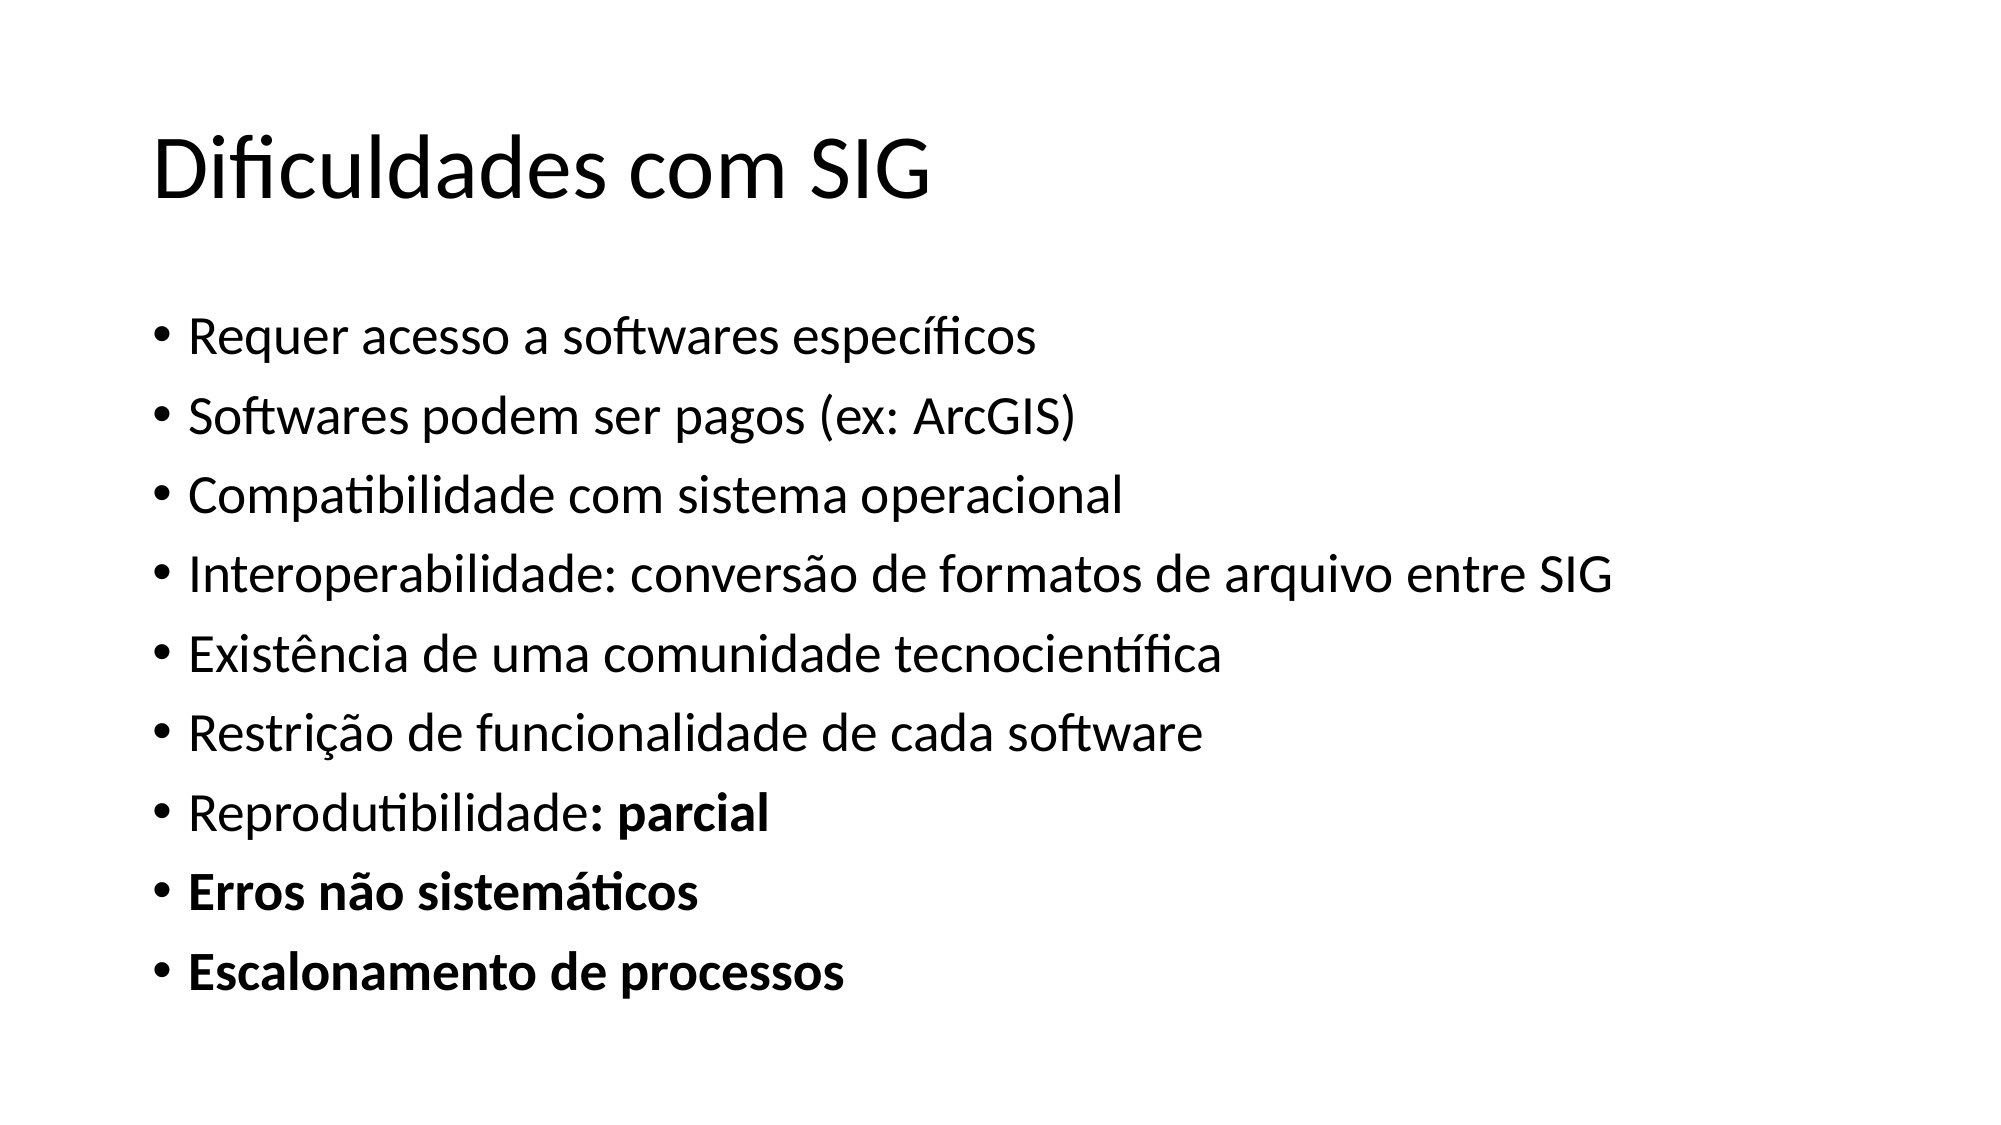

# Dificuldades com SIG
Requer acesso a softwares específicos
Softwares podem ser pagos (ex: ArcGIS)
Compatibilidade com sistema operacional
Interoperabilidade: conversão de formatos de arquivo entre SIG
Existência de uma comunidade tecnocientífica
Restrição de funcionalidade de cada software
Reprodutibilidade: parcial
Erros não sistemáticos
Escalonamento de processos